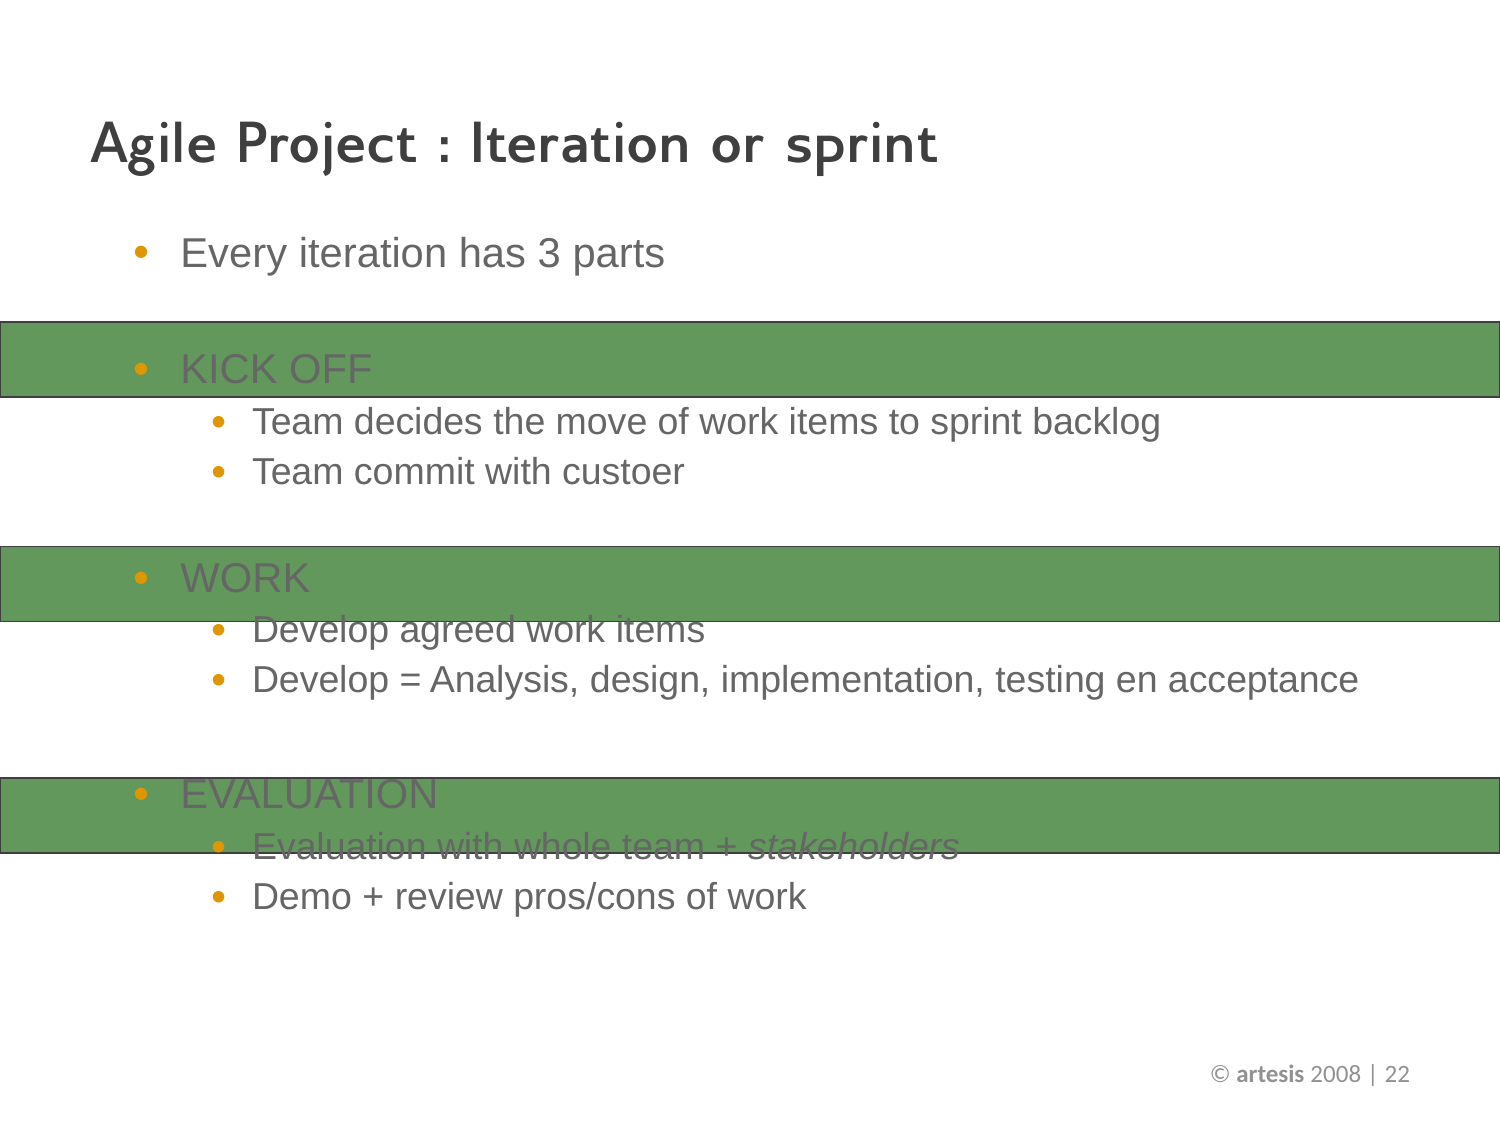

# Agile Project : Iteration or sprint
Every iteration has 3 parts

KICK OFF
Team decides the move of work items to sprint backlog
Team commit with custoer

WORK
Develop agreed work items
Develop = Analysis, design, implementation, testing en acceptance

EVALUATION
Evaluation with whole team + stakeholders
Demo + review pros/cons of work

© artesis 2008 | 22